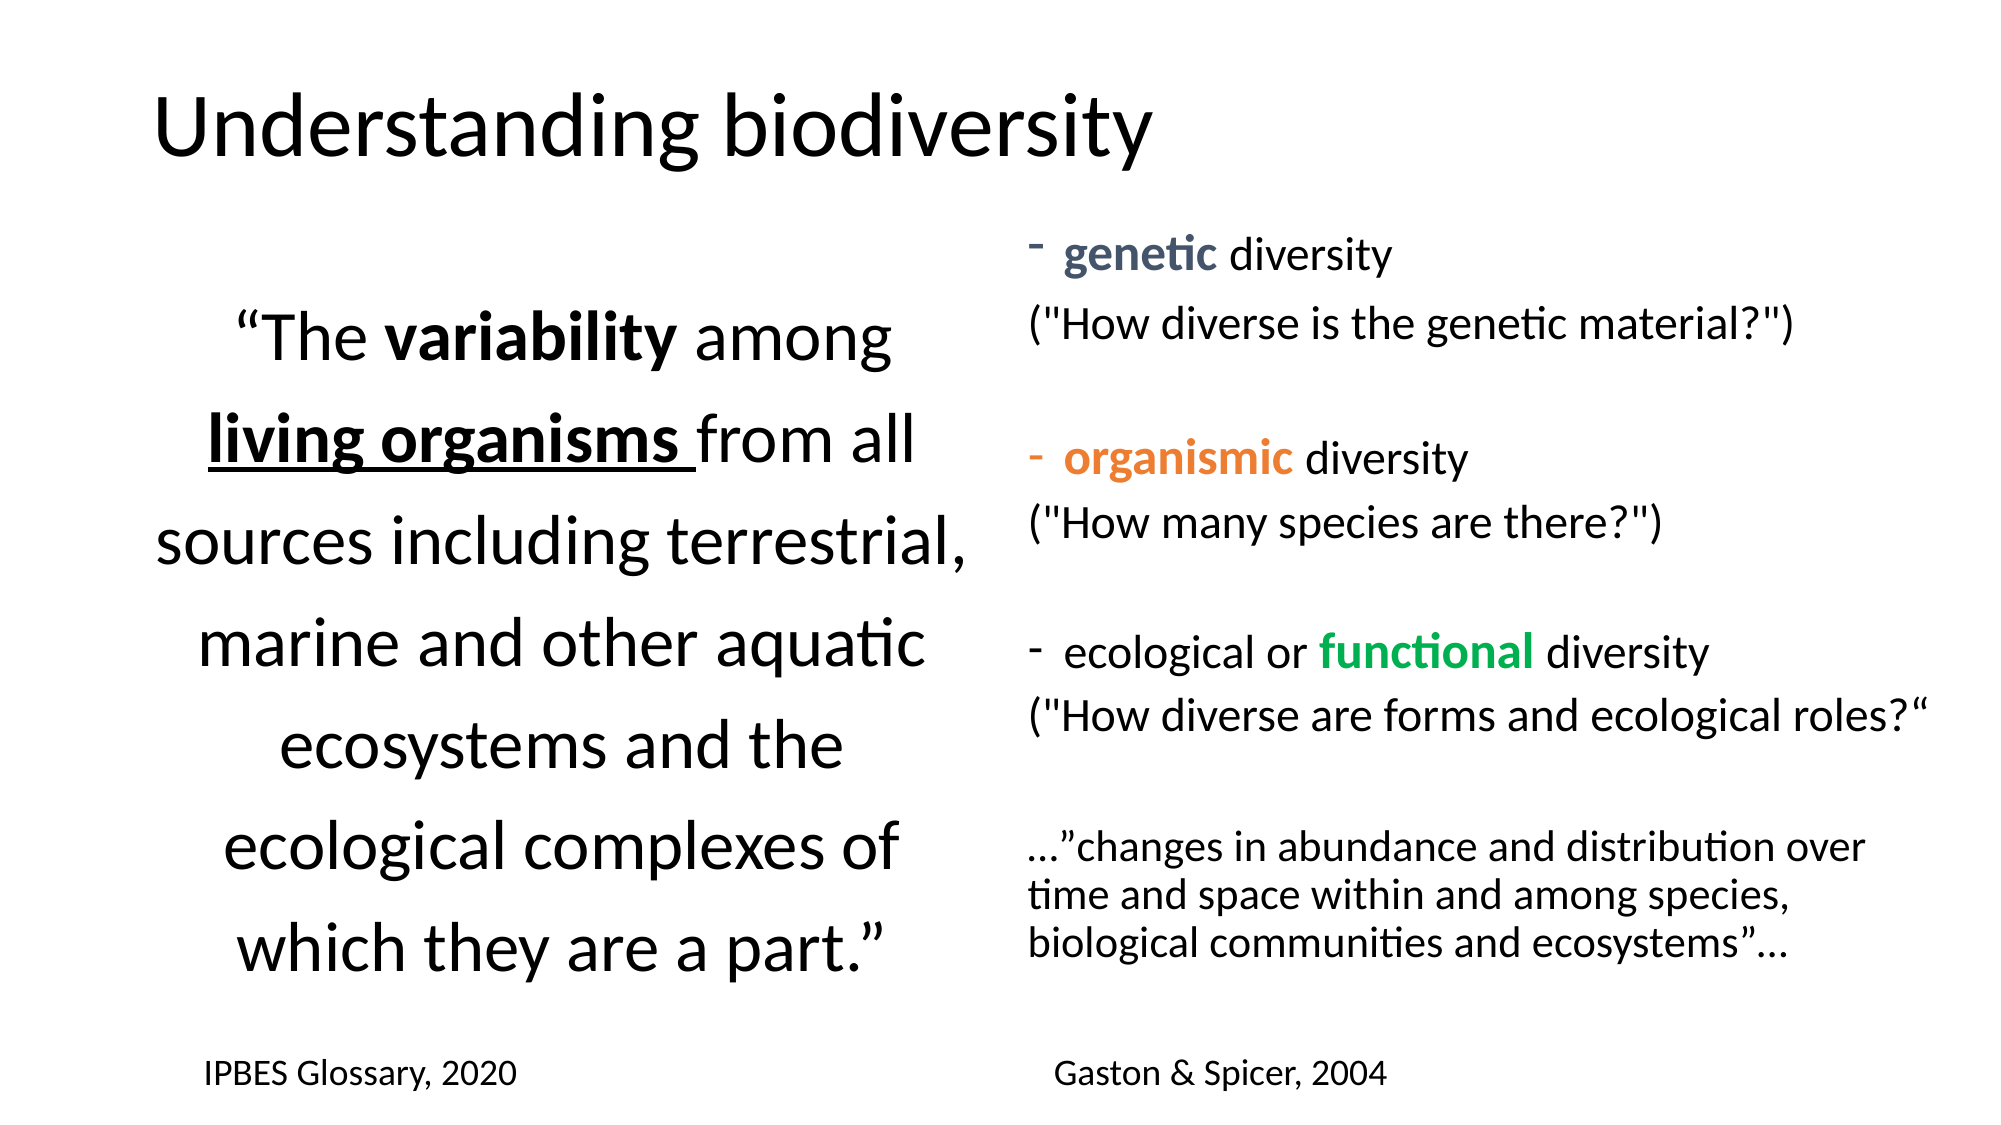

# Understanding biodiversity
genetic diversity
("How diverse is the genetic material?")

organismic diversity
("How many species are there?")

ecological or functional diversity
("How diverse are forms and ecological roles?“

…”changes in abundance and distribution over time and space within and among species, biological communities and ecosystems”…
“The variability among living organisms from all sources including terrestrial, marine and other aquatic ecosystems and the ecological complexes of which they are a part.”
IPBES Glossary, 2020
Gaston & Spicer, 2004